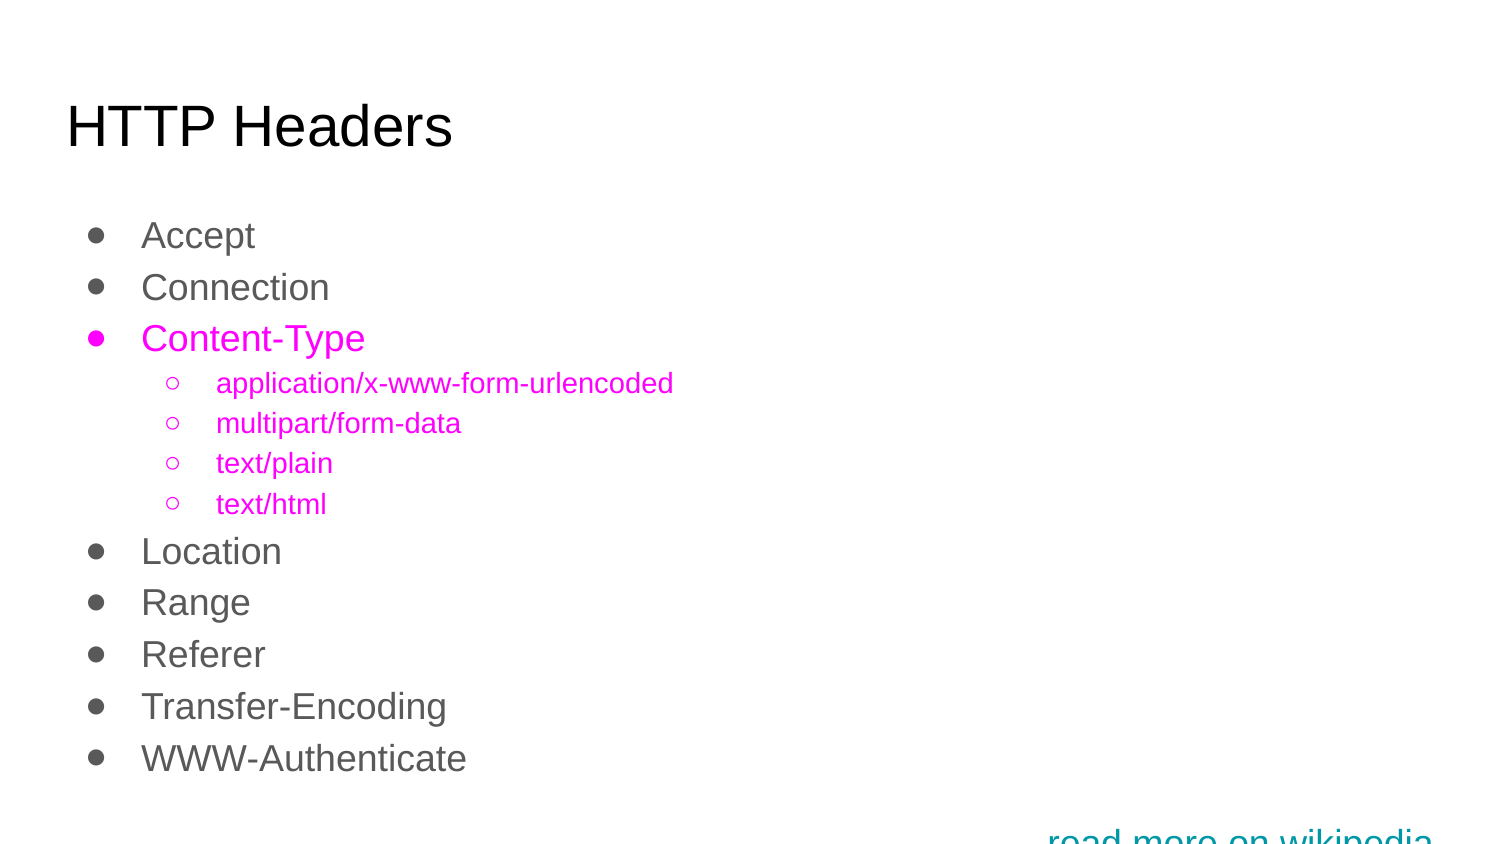

# HTTP Headers
Accept
Connection
Content-Type
application/x-www-form-urlencoded
multipart/form-data
text/plain
text/html
Location
Range
Referer
Transfer-Encoding
WWW-Authenticate
read more on wikipedia
Read more here too